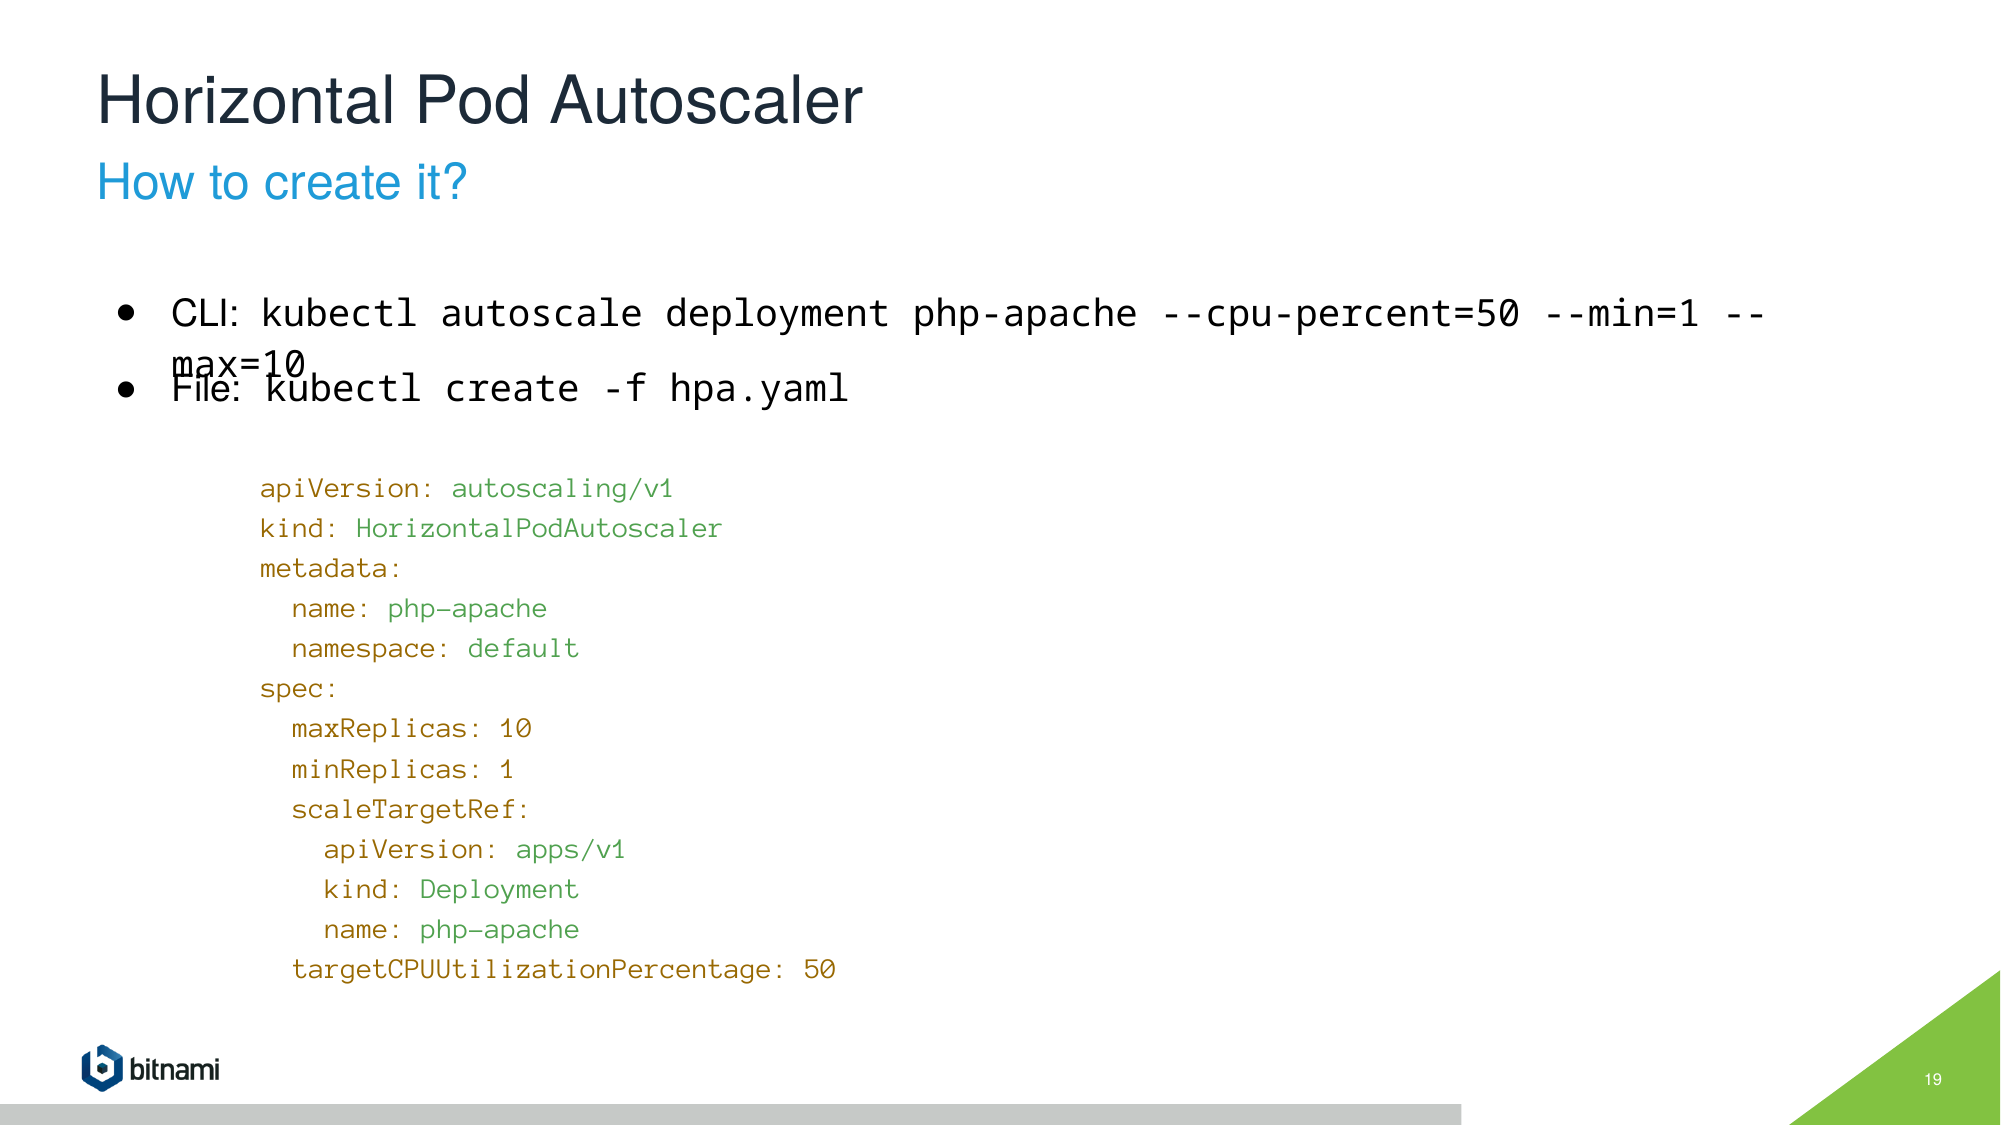

# Horizontal Pod Autoscaler
How to create it?
CLI: kubectl autoscale deployment php-apache --cpu-percent=50 --min=1 --max=10
File: kubectl create -f hpa.yaml
apiVersion: autoscaling/v1
kind: HorizontalPodAutoscaler
metadata:
  name: php-apache
  namespace: default
spec:
  maxReplicas: 10
  minReplicas: 1
  scaleTargetRef:
    apiVersion: apps/v1
    kind: Deployment
    name: php-apache
  targetCPUUtilizationPercentage: 50

19